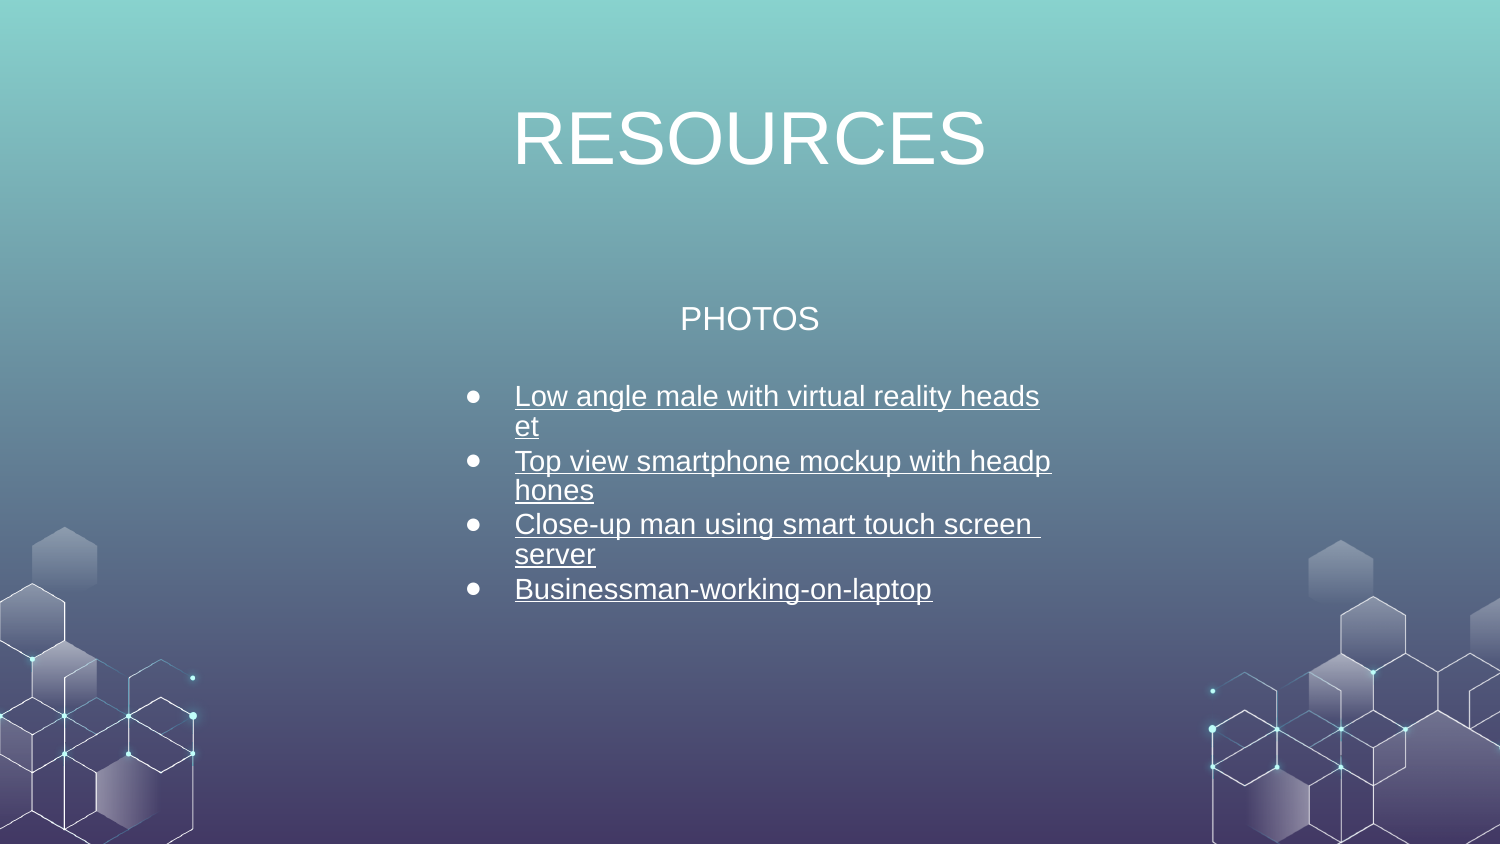

# RESOURCES

PHOTOS
Low angle male with virtual reality headset
Top view smartphone mockup with headphones
Close-up man using smart touch screen server
Businessman-working-on-laptop